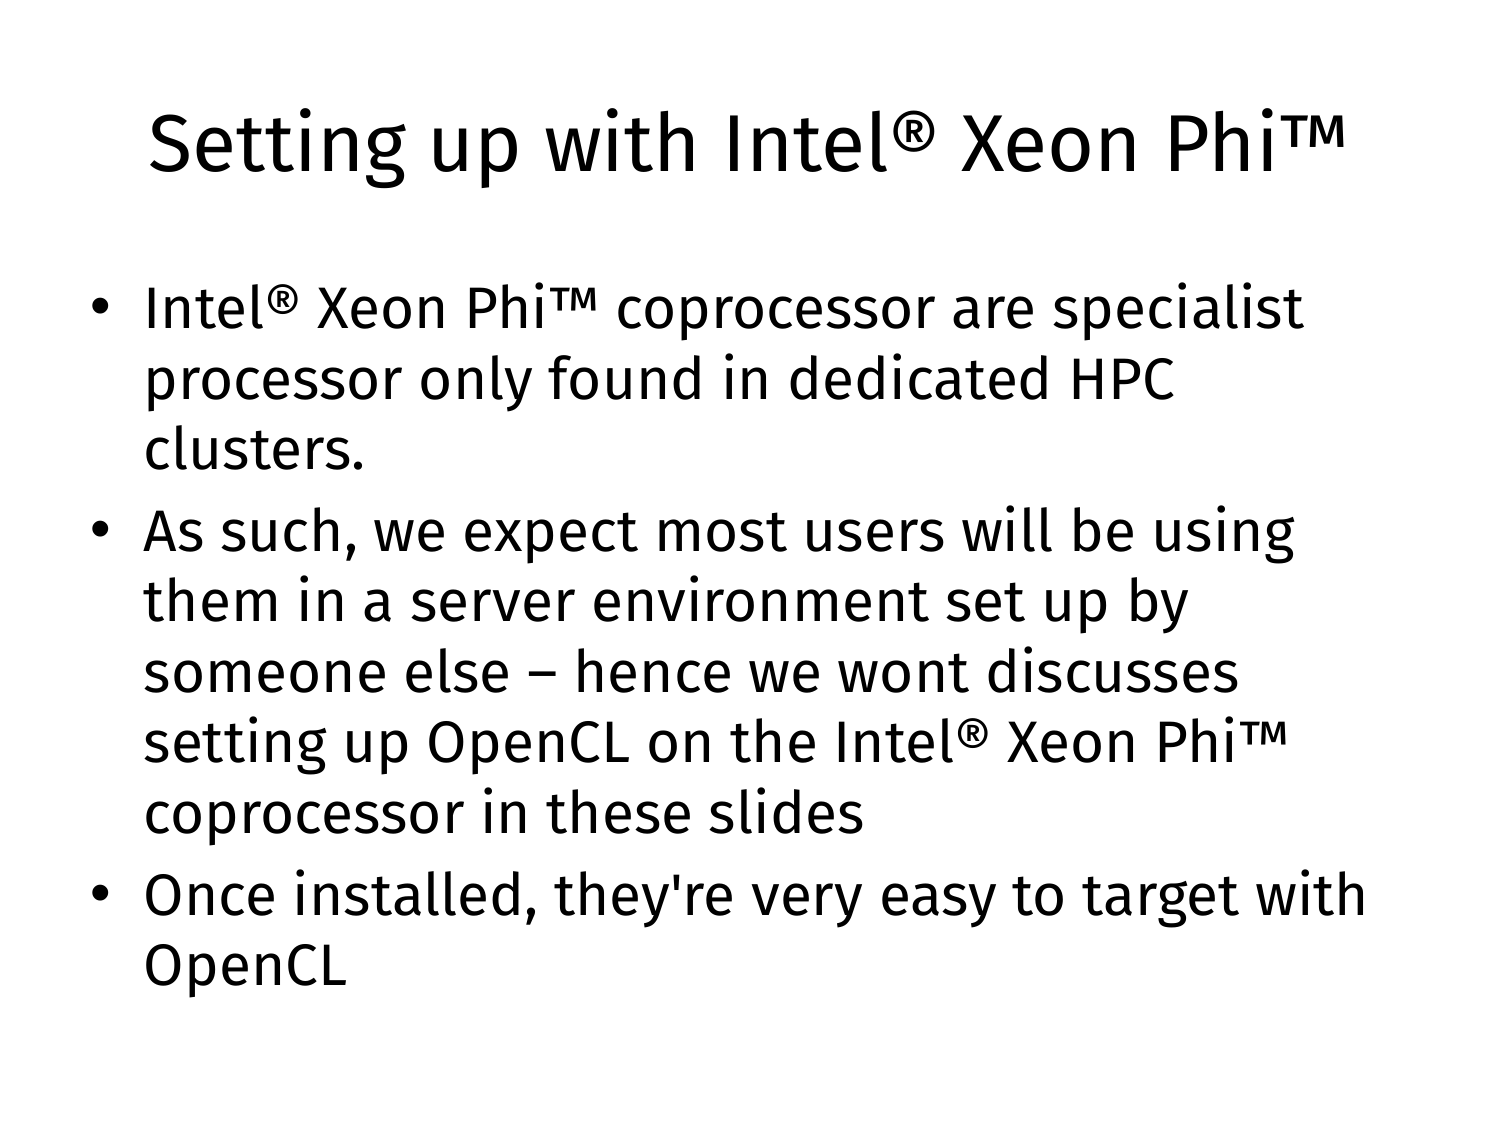

# Setting up with Intel® Xeon Phi™
Intel® Xeon Phi™ coprocessor are specialist processor only found in dedicated HPC clusters.
As such, we expect most users will be using them in a server environment set up by someone else – hence we wont discusses setting up OpenCL on the Intel® Xeon Phi™ coprocessor in these slides
Once installed, they're very easy to target with OpenCL